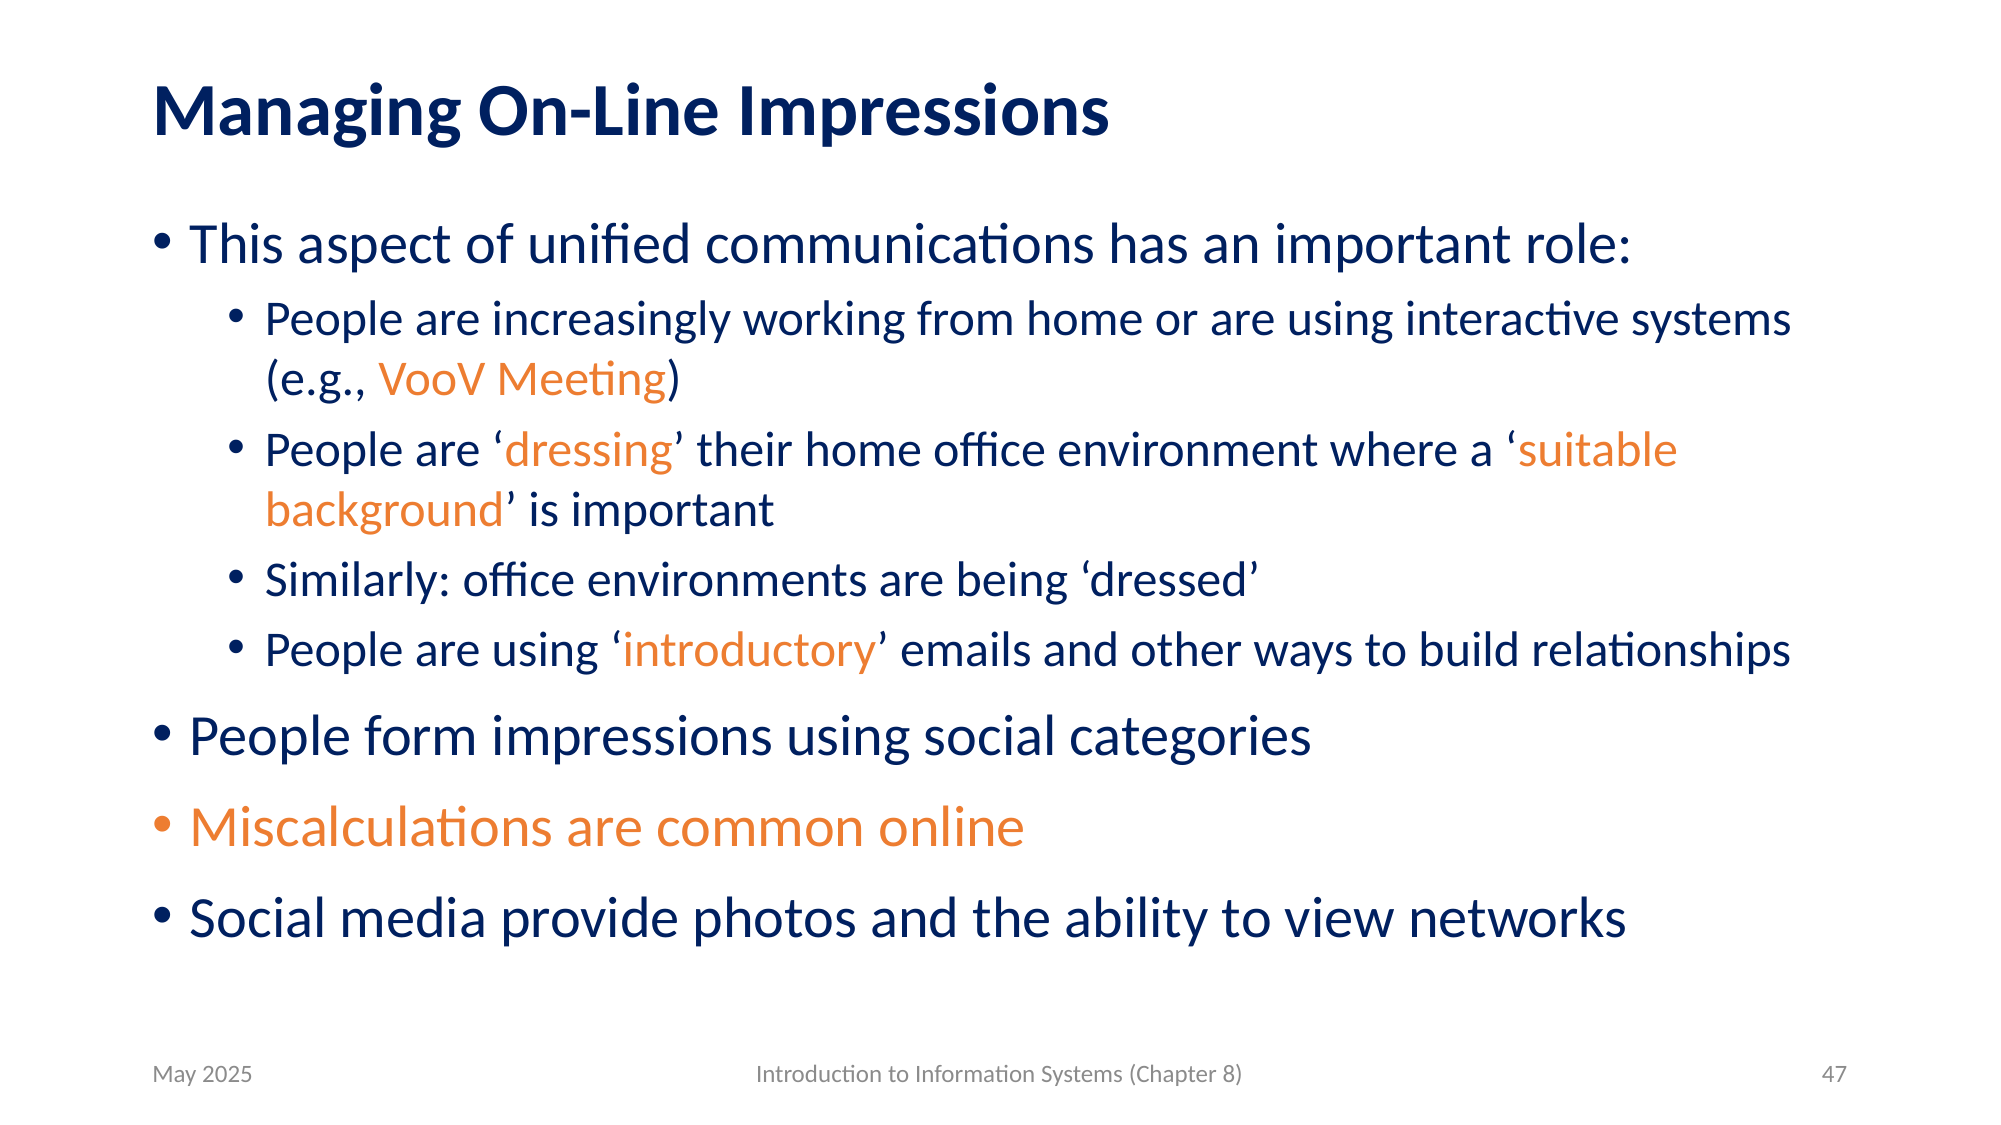

# Managing On-Line Impressions
This aspect of unified communications has an important role:
People are increasingly working from home or are using interactive systems (e.g., VooV Meeting)
People are ‘dressing’ their home office environment where a ‘suitable background’ is important
Similarly: office environments are being ‘dressed’
People are using ‘introductory’ emails and other ways to build relationships
People form impressions using social categories
Miscalculations are common online
Social media provide photos and the ability to view networks
May 2025
Introduction to Information Systems (Chapter 8)
47